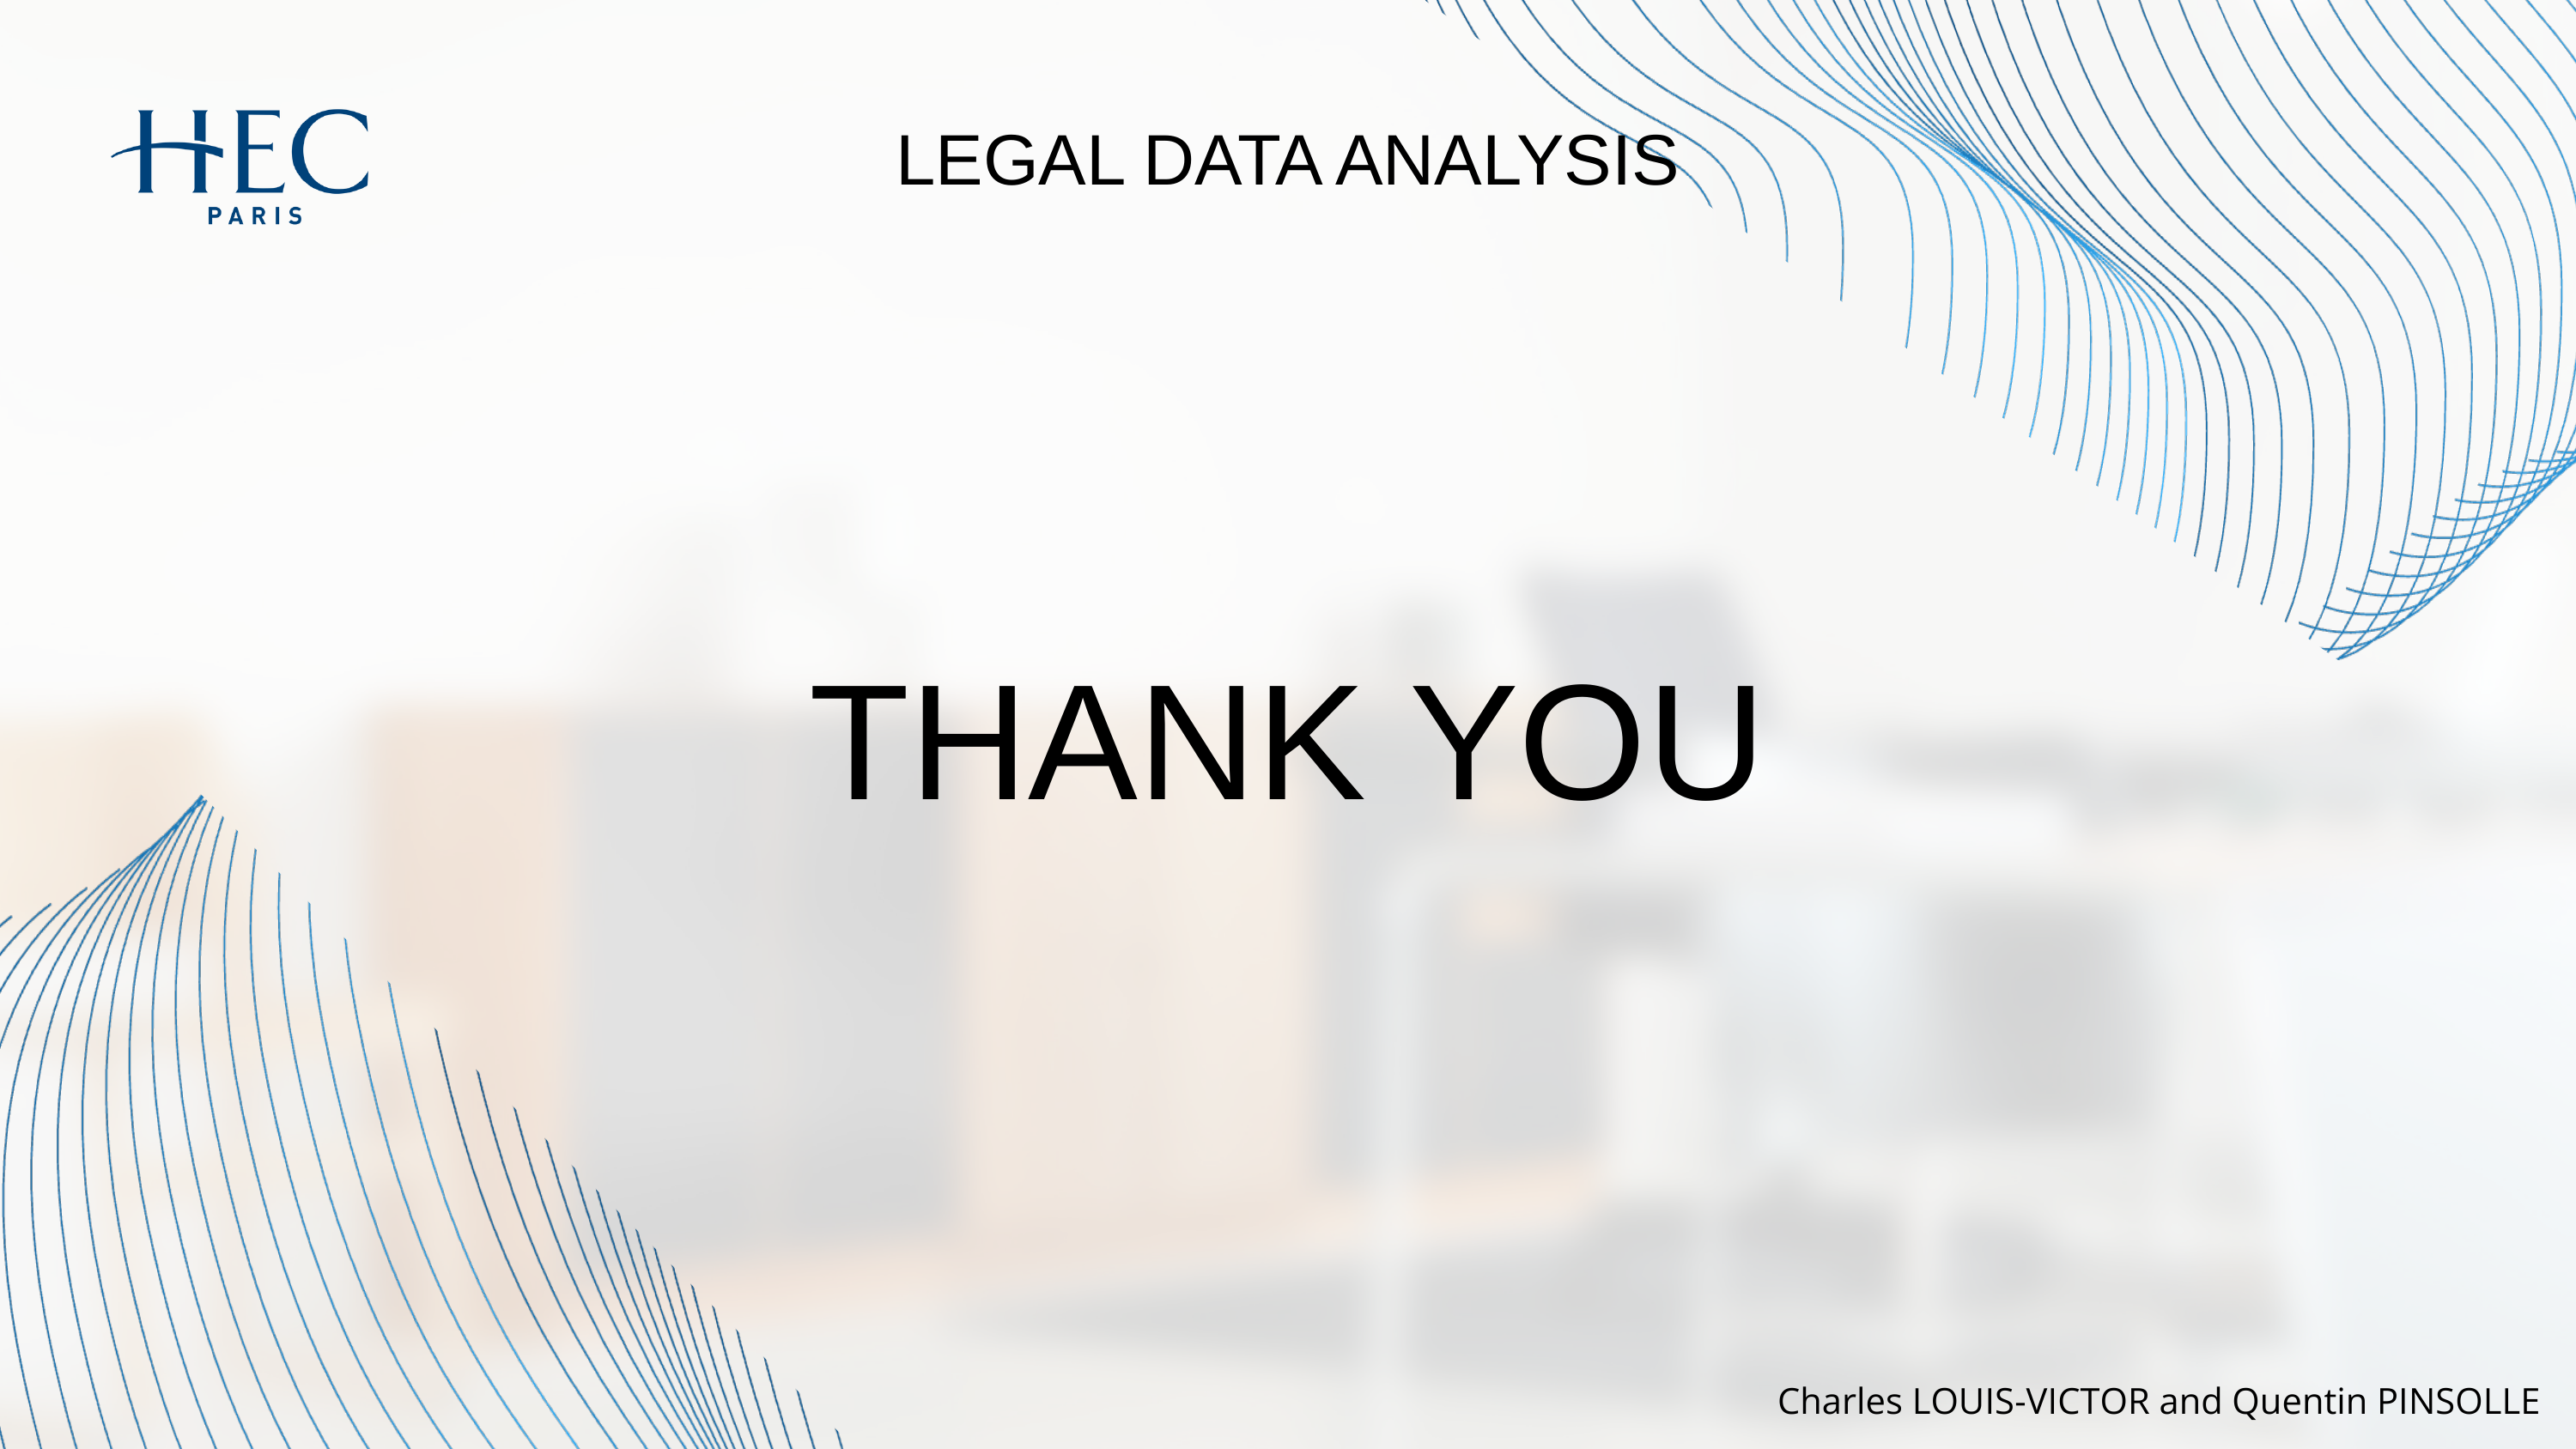

LEGAL DATA ANALYSIS
THANK YOU

Charles LOUIS-VICTOR and Quentin PINSOLLE